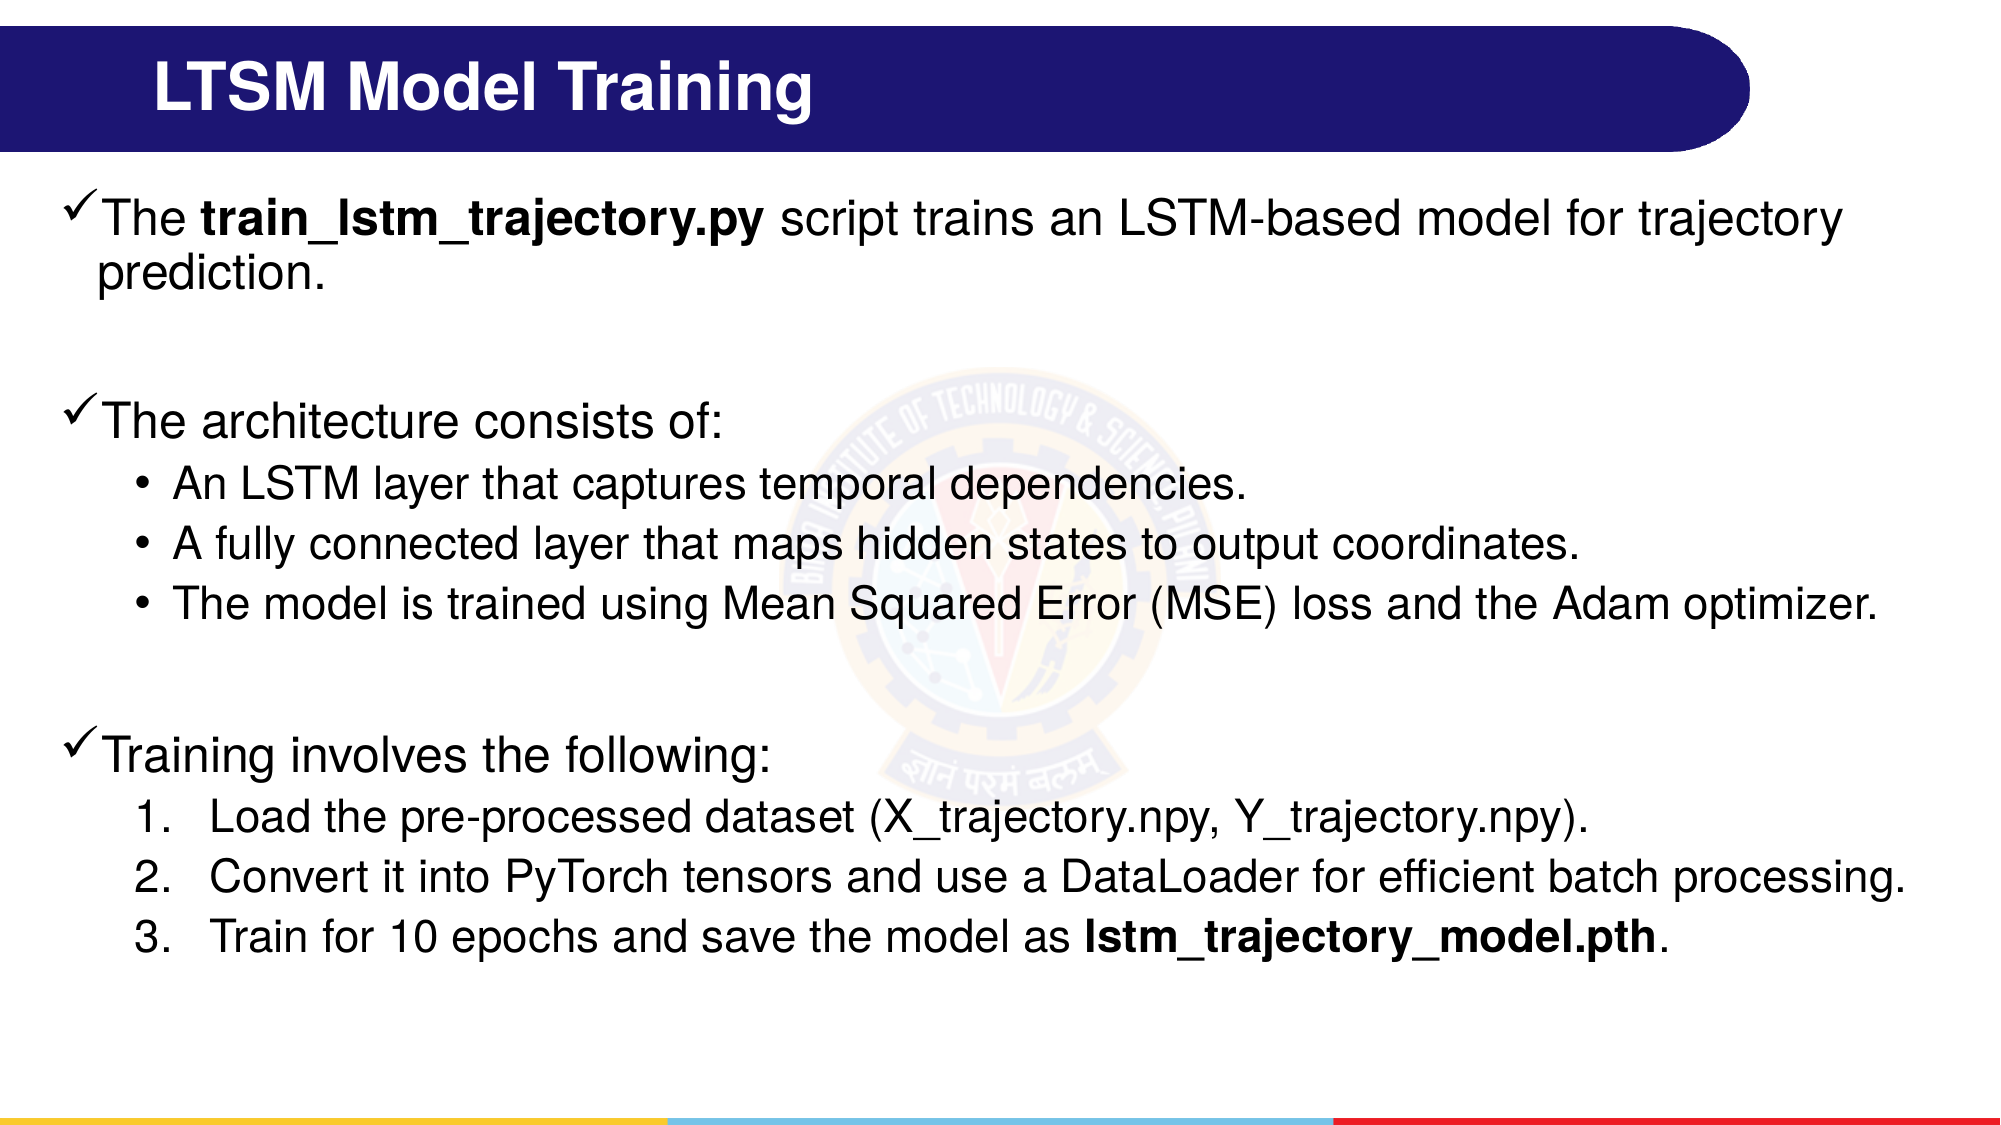

# LTSM Model Training
The train_lstm_trajectory.py script trains an LSTM-based model for trajectory prediction.

The architecture consists of:
An LSTM layer that captures temporal dependencies.
A fully connected layer that maps hidden states to output coordinates.
The model is trained using Mean Squared Error (MSE) loss and the Adam optimizer.

Training involves the following:
Load the pre-processed dataset (X_trajectory.npy, Y_trajectory.npy).
Convert it into PyTorch tensors and use a DataLoader for efficient batch processing.
Train for 10 epochs and save the model as lstm_trajectory_model.pth.